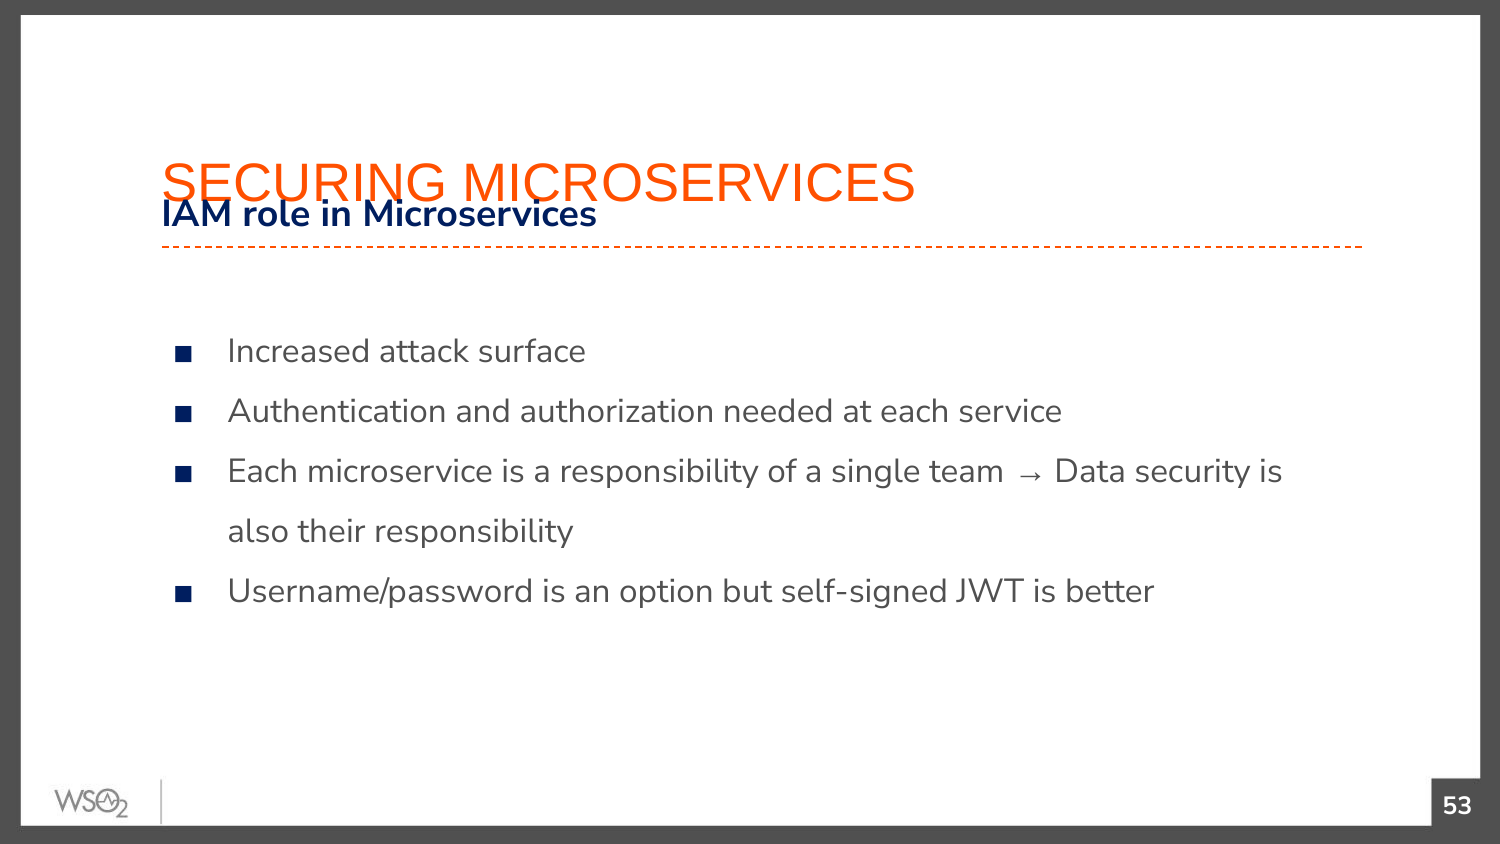

# SECURING MICROSERVICES
IAM role in Microservices
Increased attack surface
Authentication and authorization needed at each service
Each microservice is a responsibility of a single team → Data security is also their responsibility
Username/password is an option but self-signed JWT is better

53